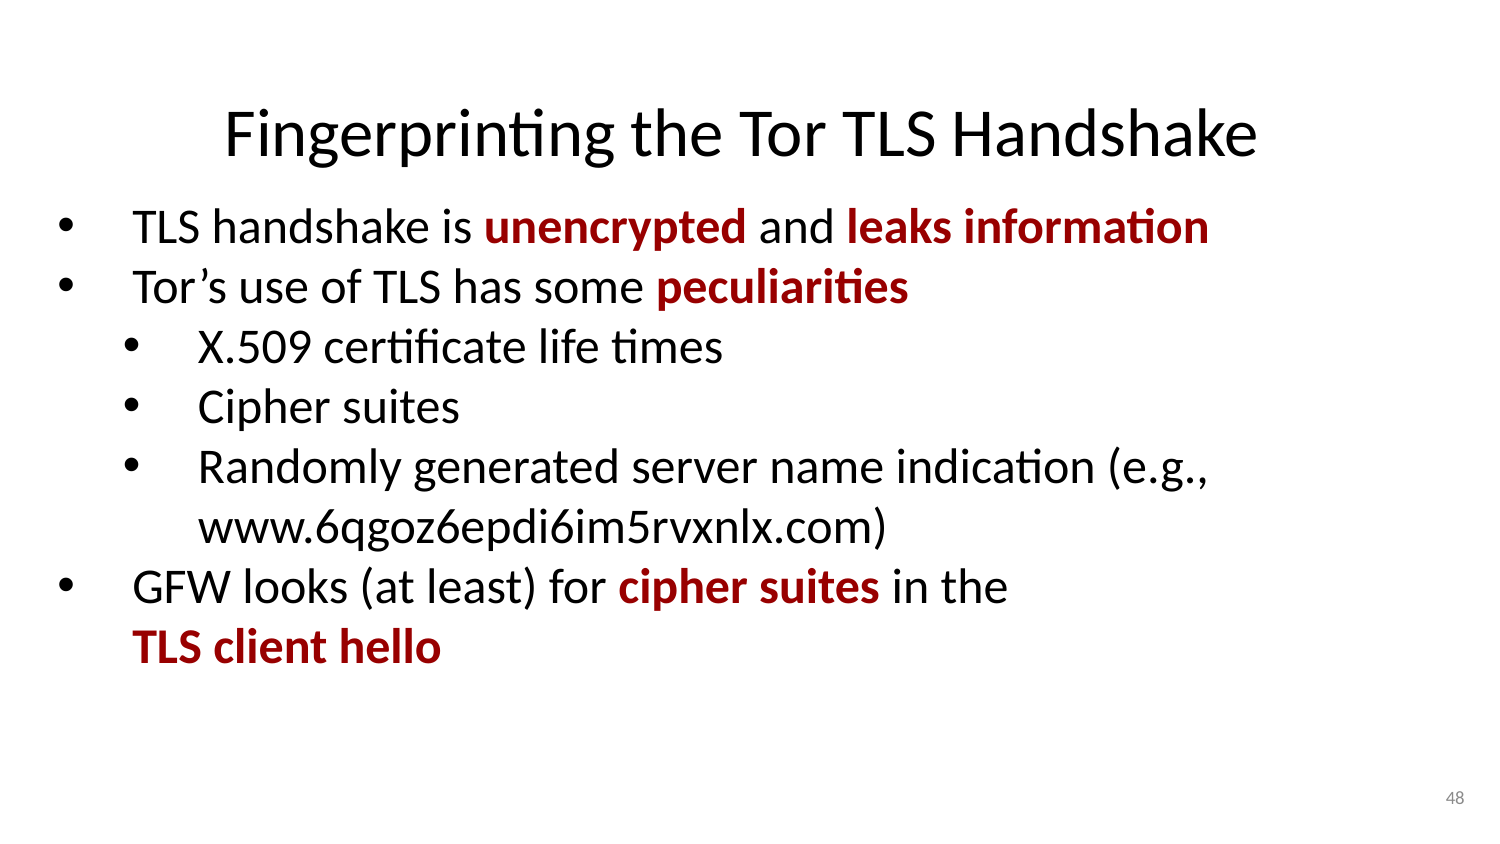

# Fingerprinting the Tor TLS Handshake
TLS handshake is unencrypted and leaks information
Tor’s use of TLS has some peculiarities
X.509 certificate life times
Cipher suites
Randomly generated server name indication (e.g., www.6qgoz6epdi6im5rvxnlx.com)
GFW looks (at least) for cipher suites in the
TLS client hello
48